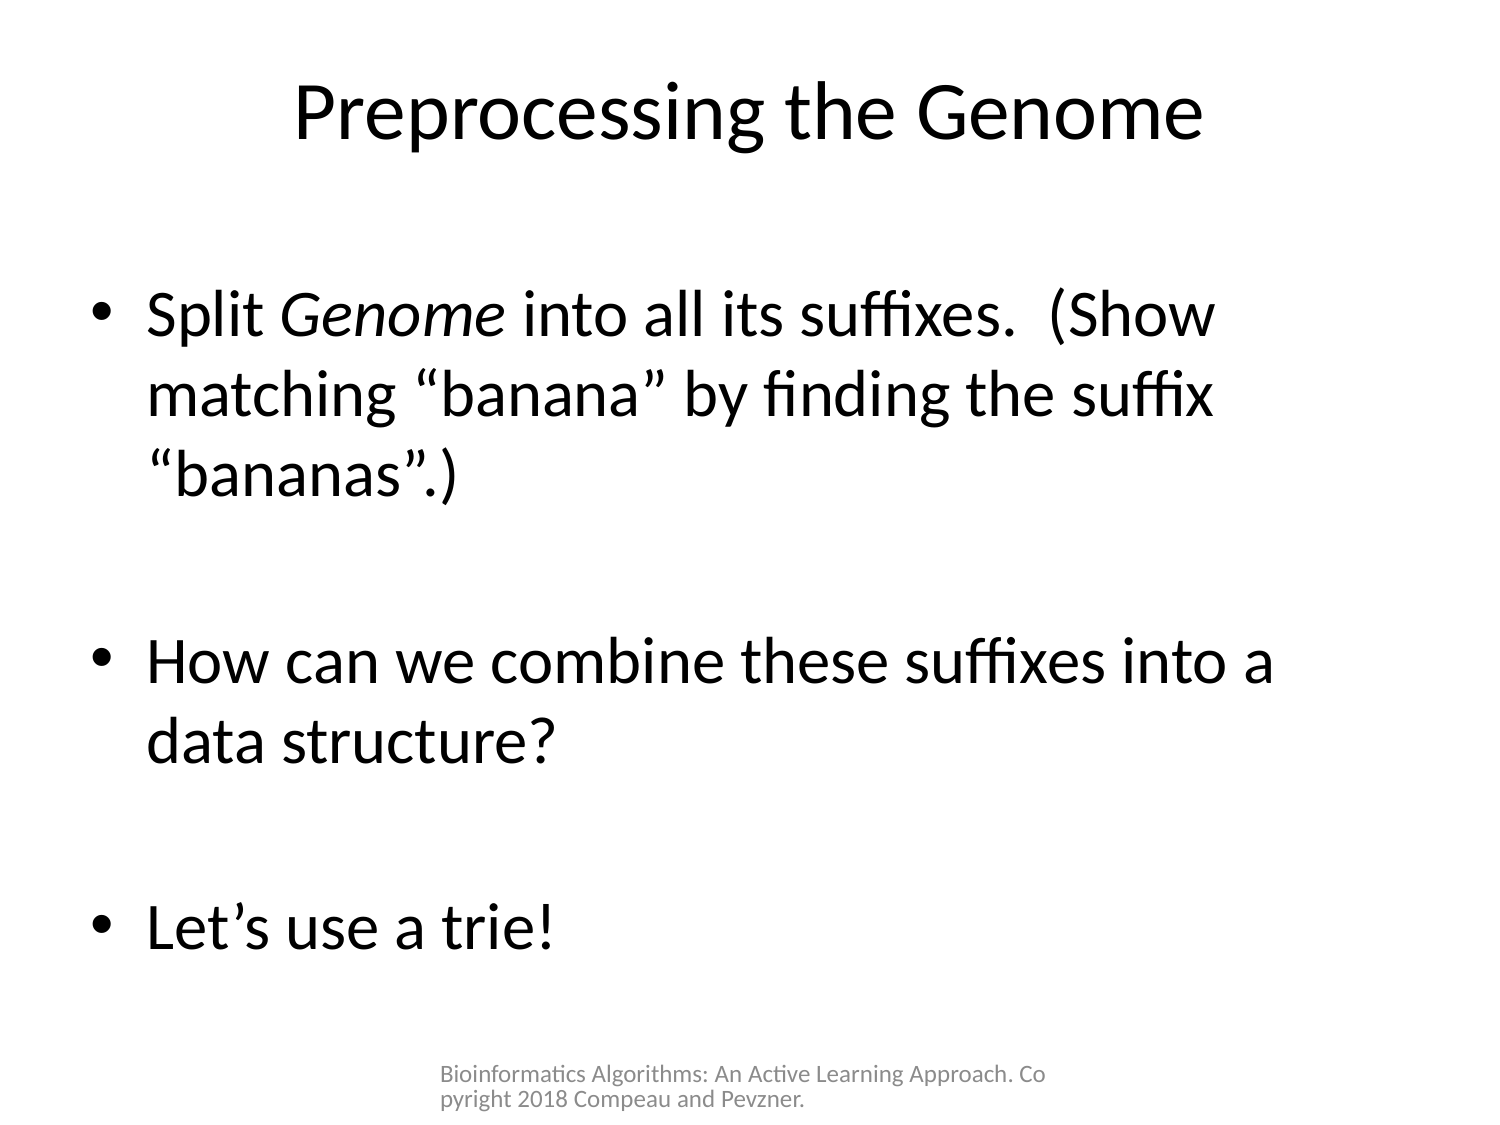

# Preprocessing the Genome
Split Genome into all its suffixes.  (Show matching “banana” by finding the suffix “bananas”.)

How can we combine these suffixes into a data structure?

Let’s use a trie!
Bioinformatics Algorithms: An Active Learning Approach. Copyright 2018 Compeau and Pevzner.